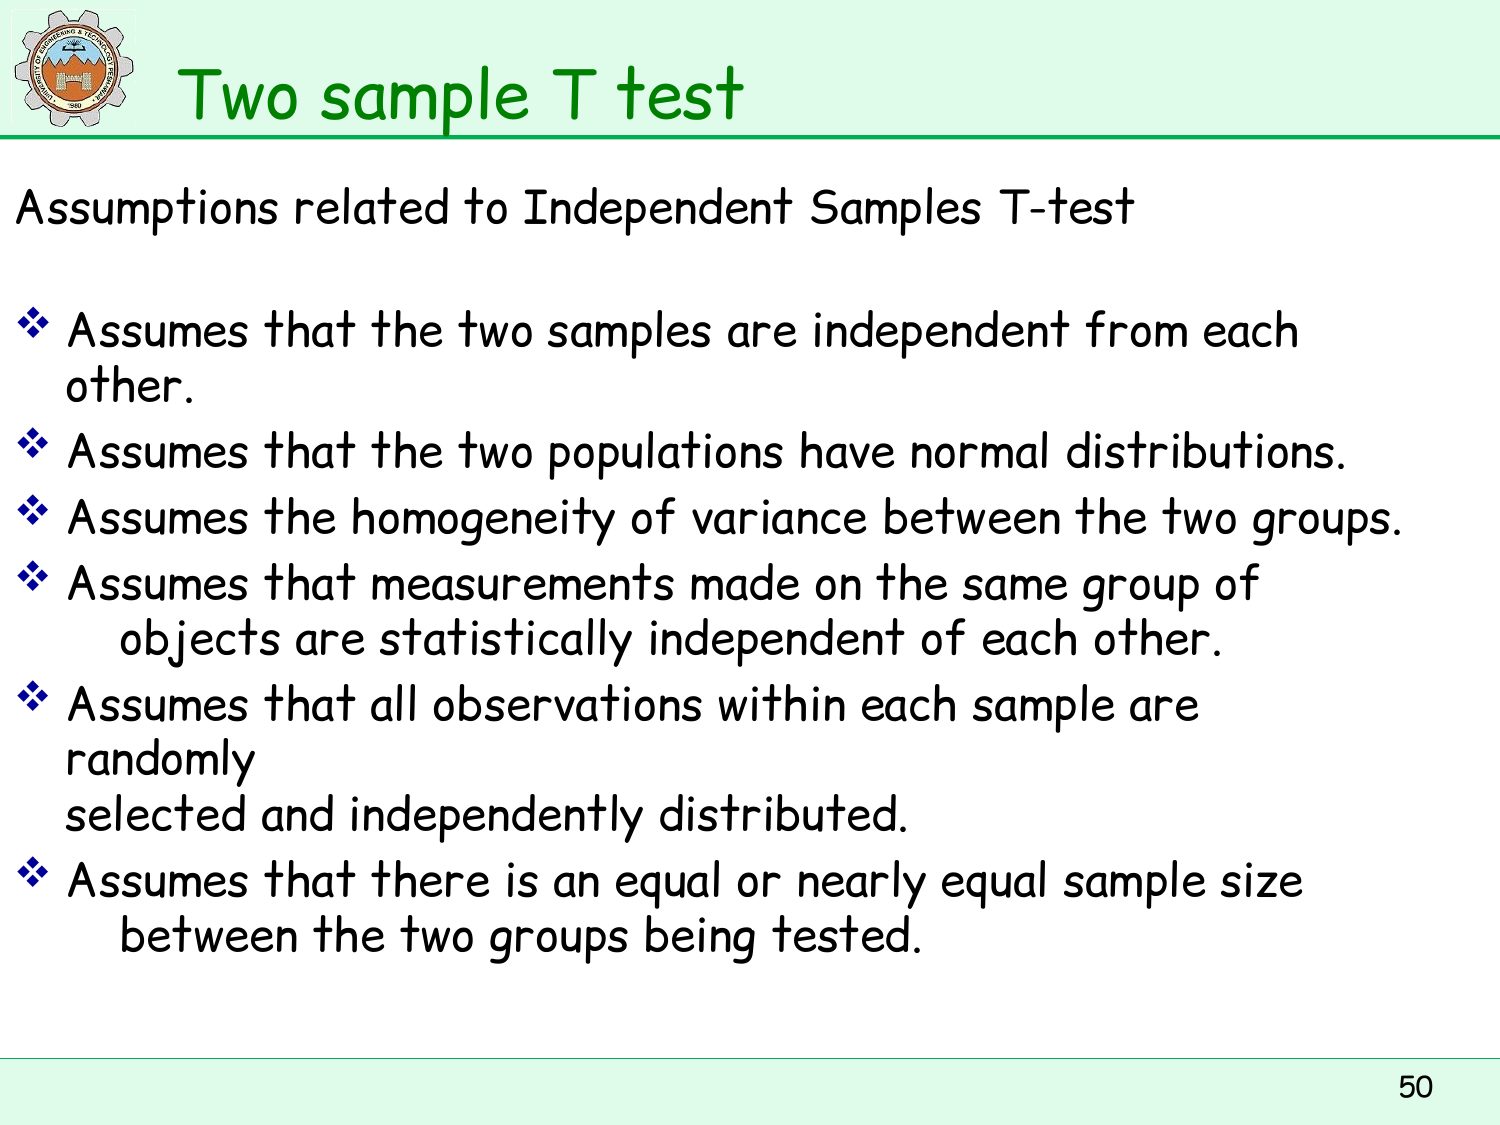

# Two sample T test
Assumptions related to Independent Samples T-test

Assumes that the two samples are independent from each
other.
Assumes that the two populations have normal distributions.
Assumes the homogeneity of variance between the two groups.
Assumes that measurements made on the same group of 	objects are statistically independent of each other.
Assumes that all observations within each sample are randomly
selected and independently distributed.
Assumes that there is an equal or nearly equal sample size 	between the two groups being tested.
50